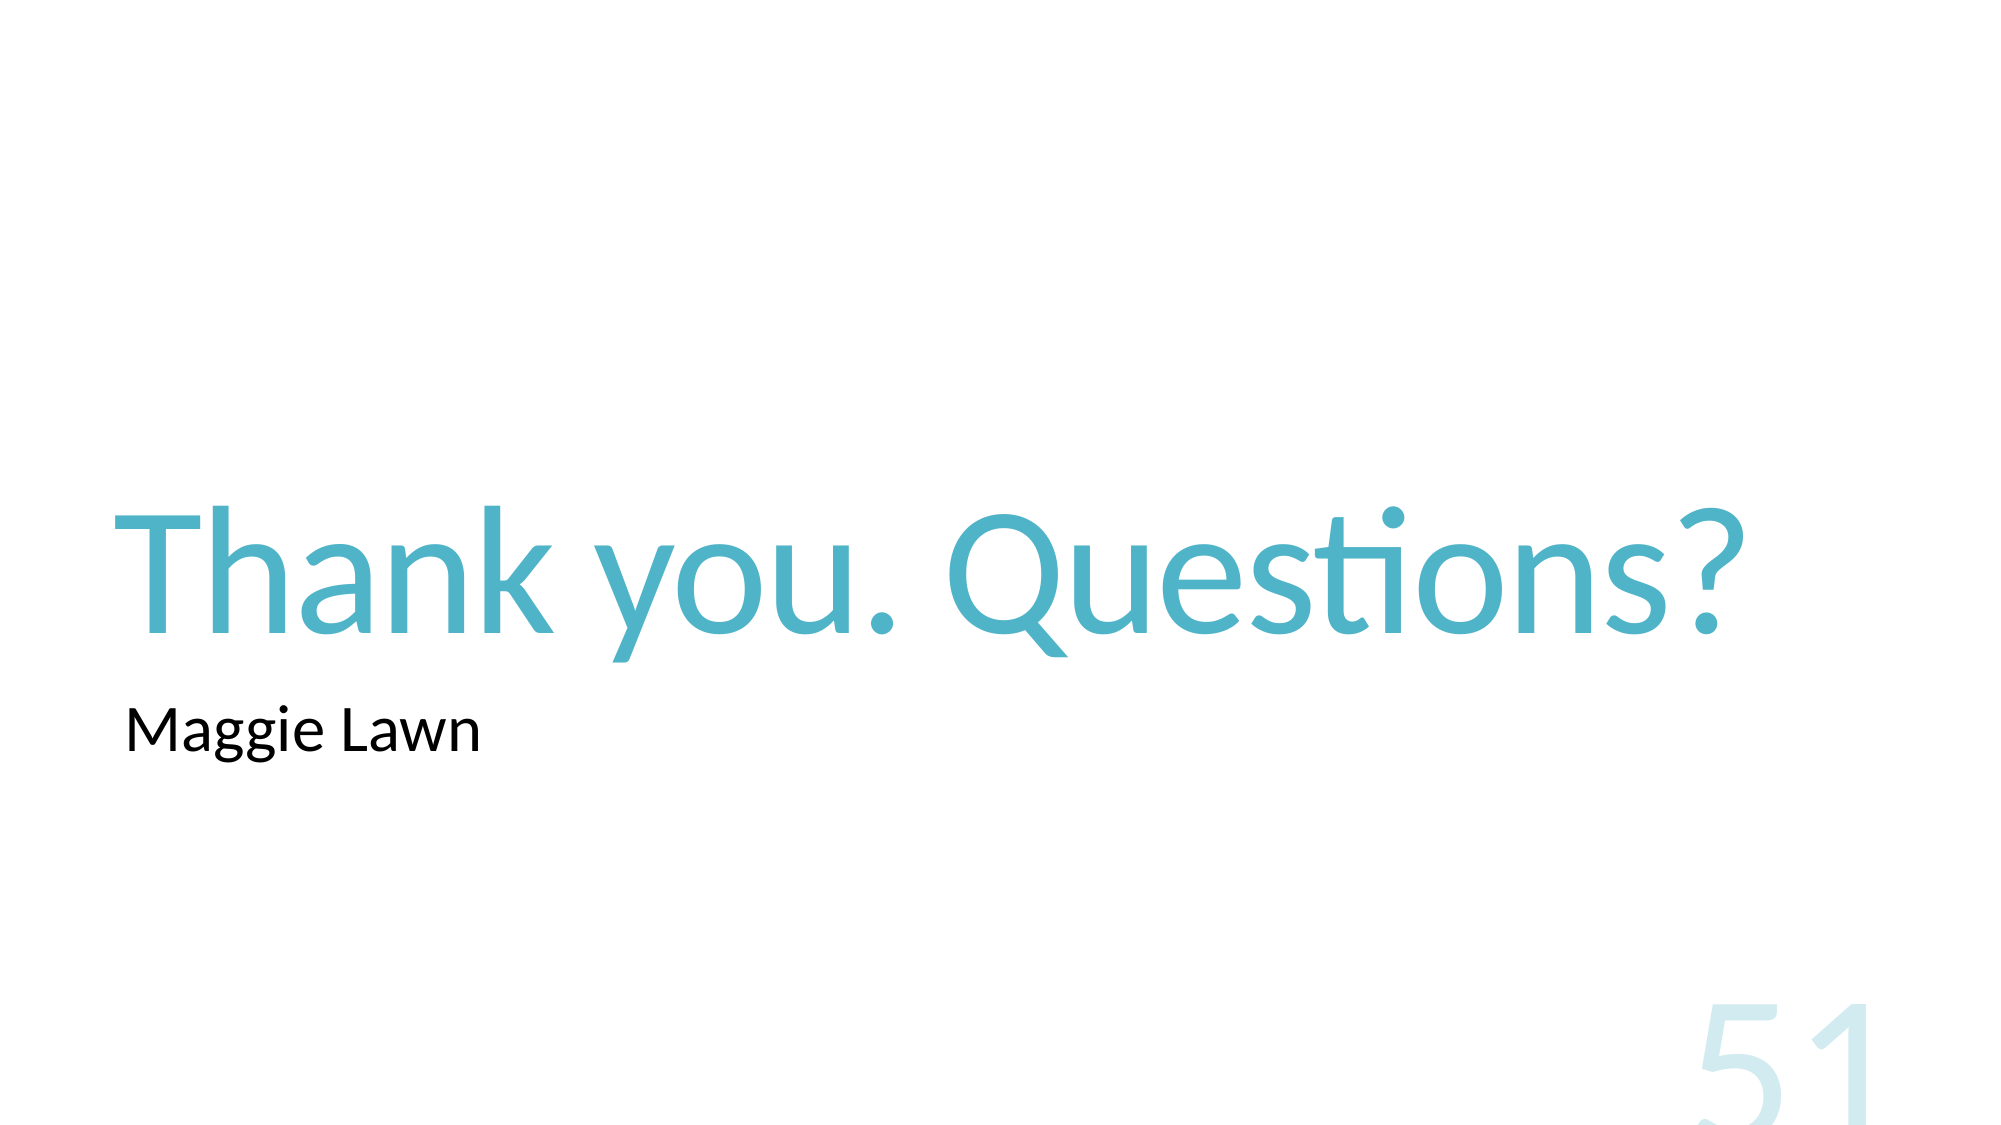

# Thank you. Questions?
Maggie Lawn
51